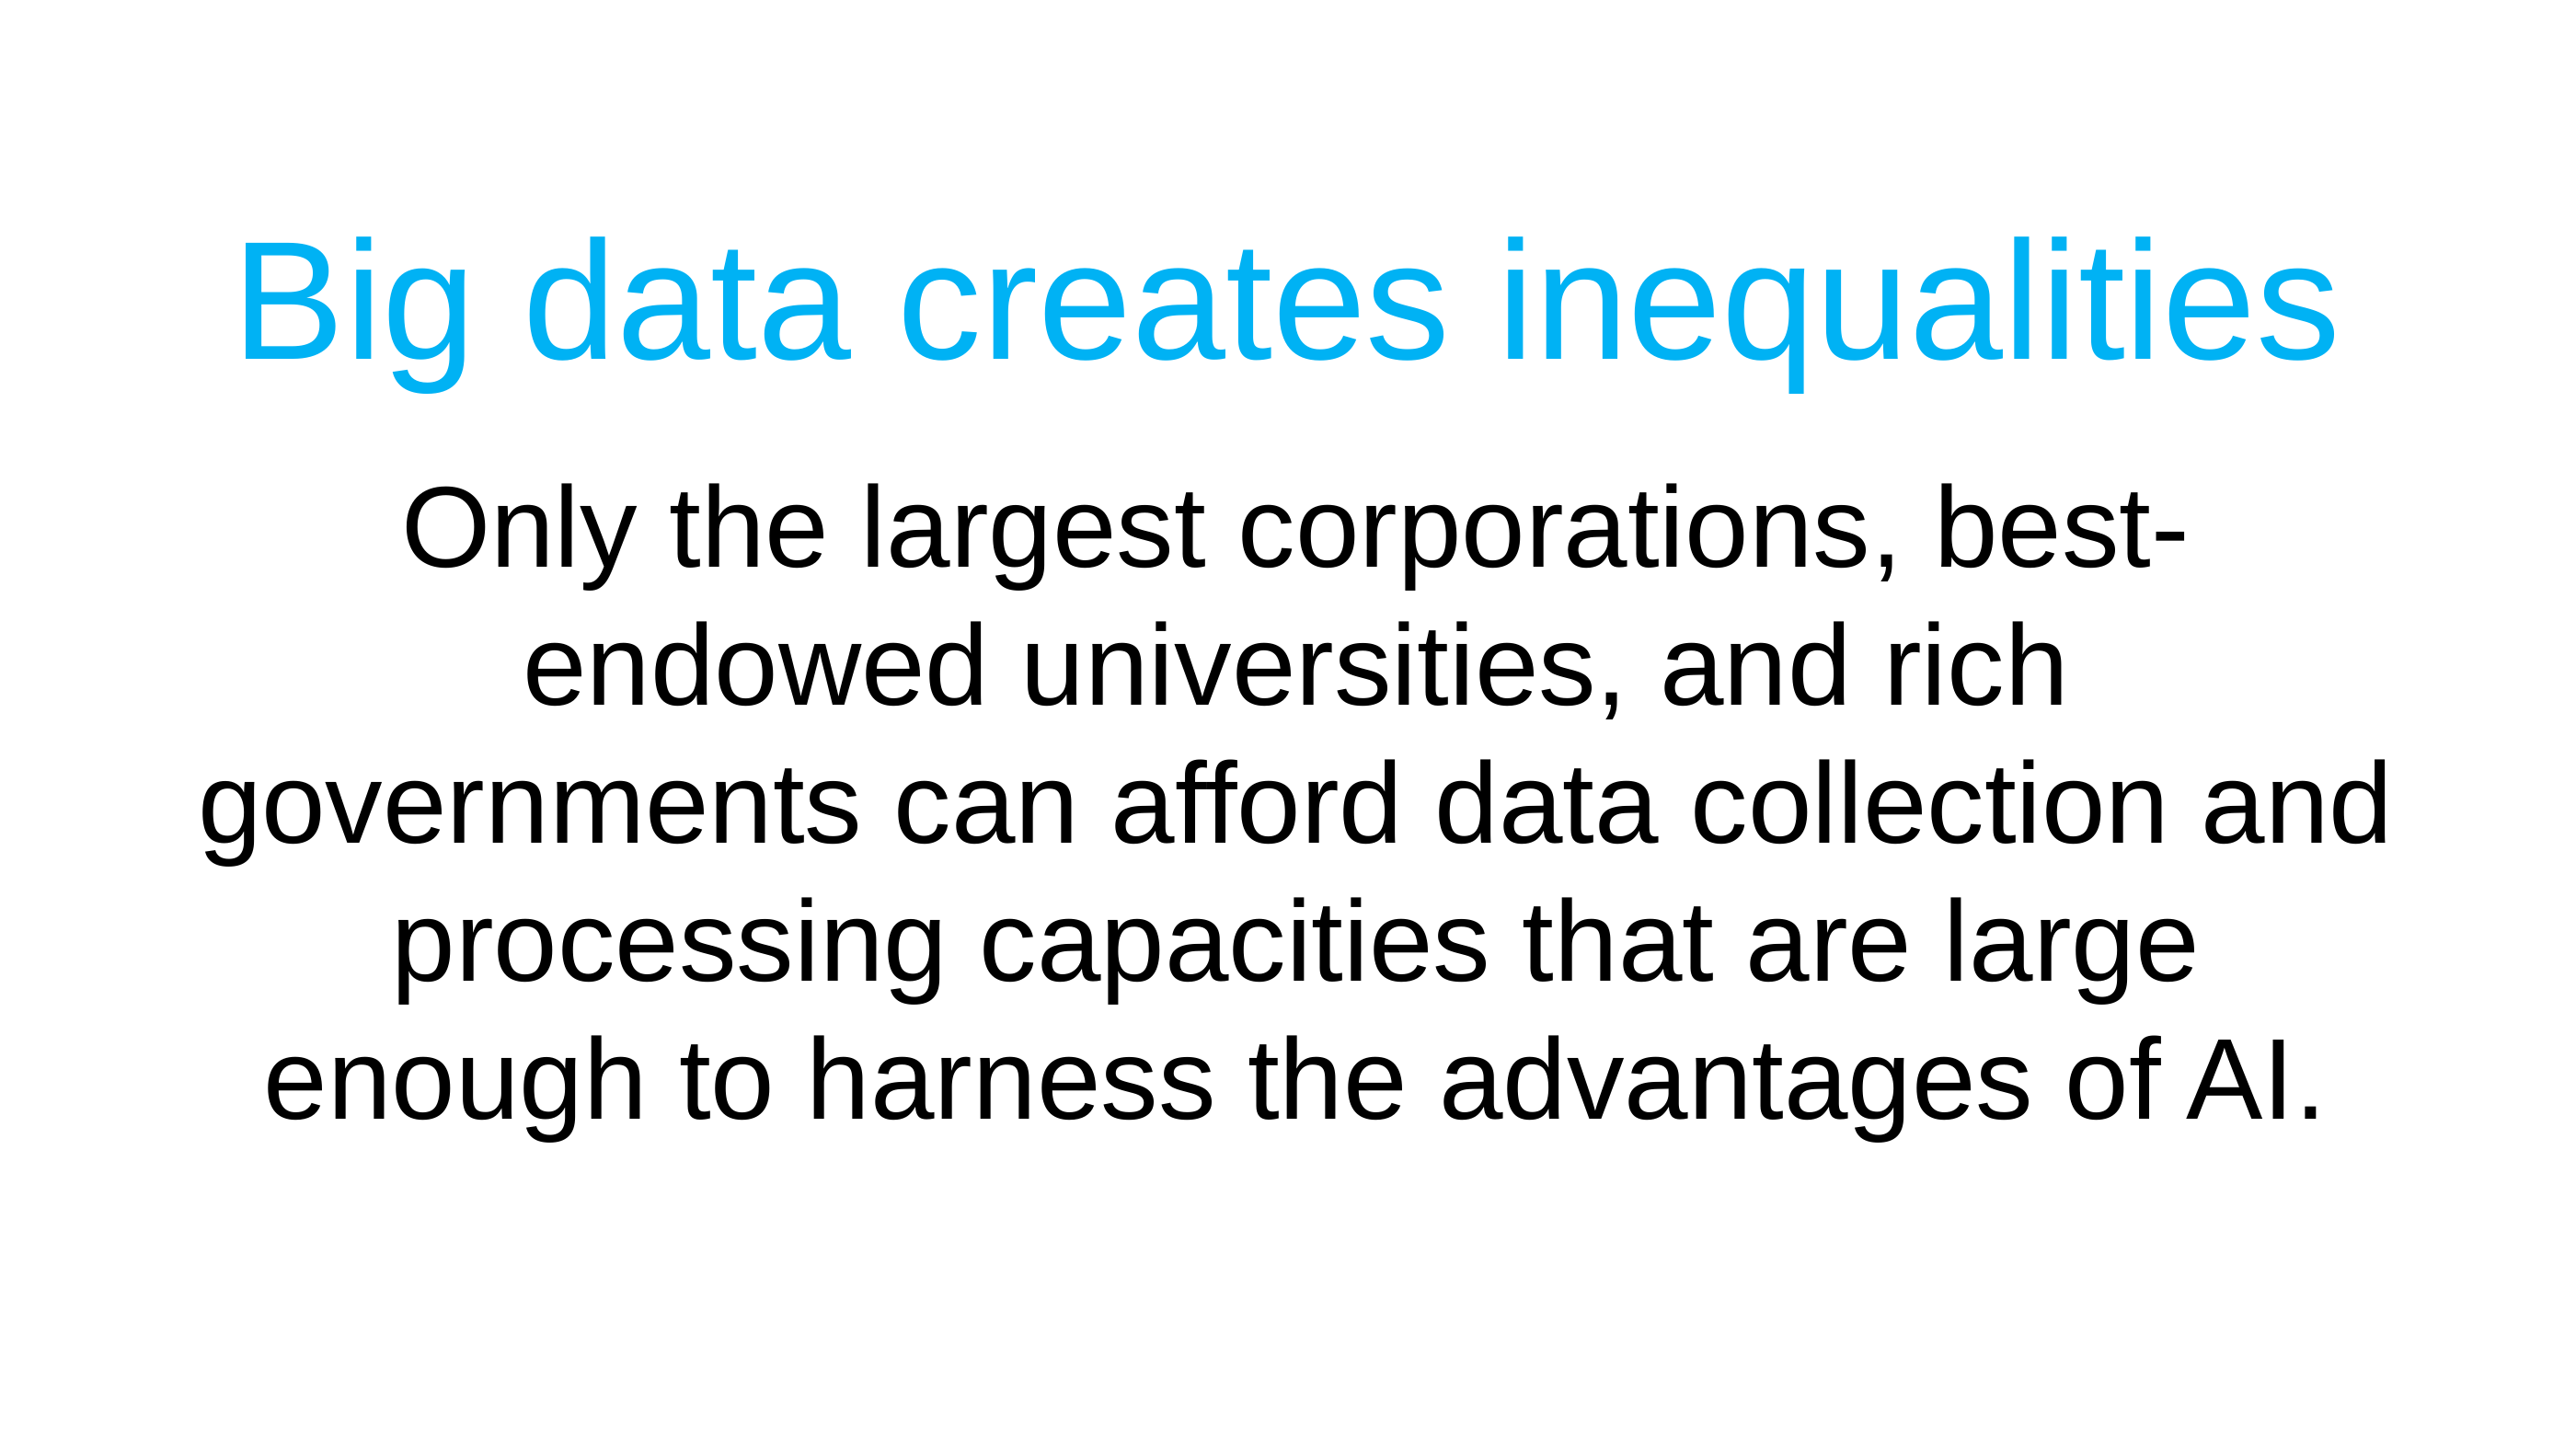

# Big data creates inequalities
Only the largest corporations, best-endowed universities, and rich governments can afford data collection and processing capacities that are large enough to harness the advantages of AI.